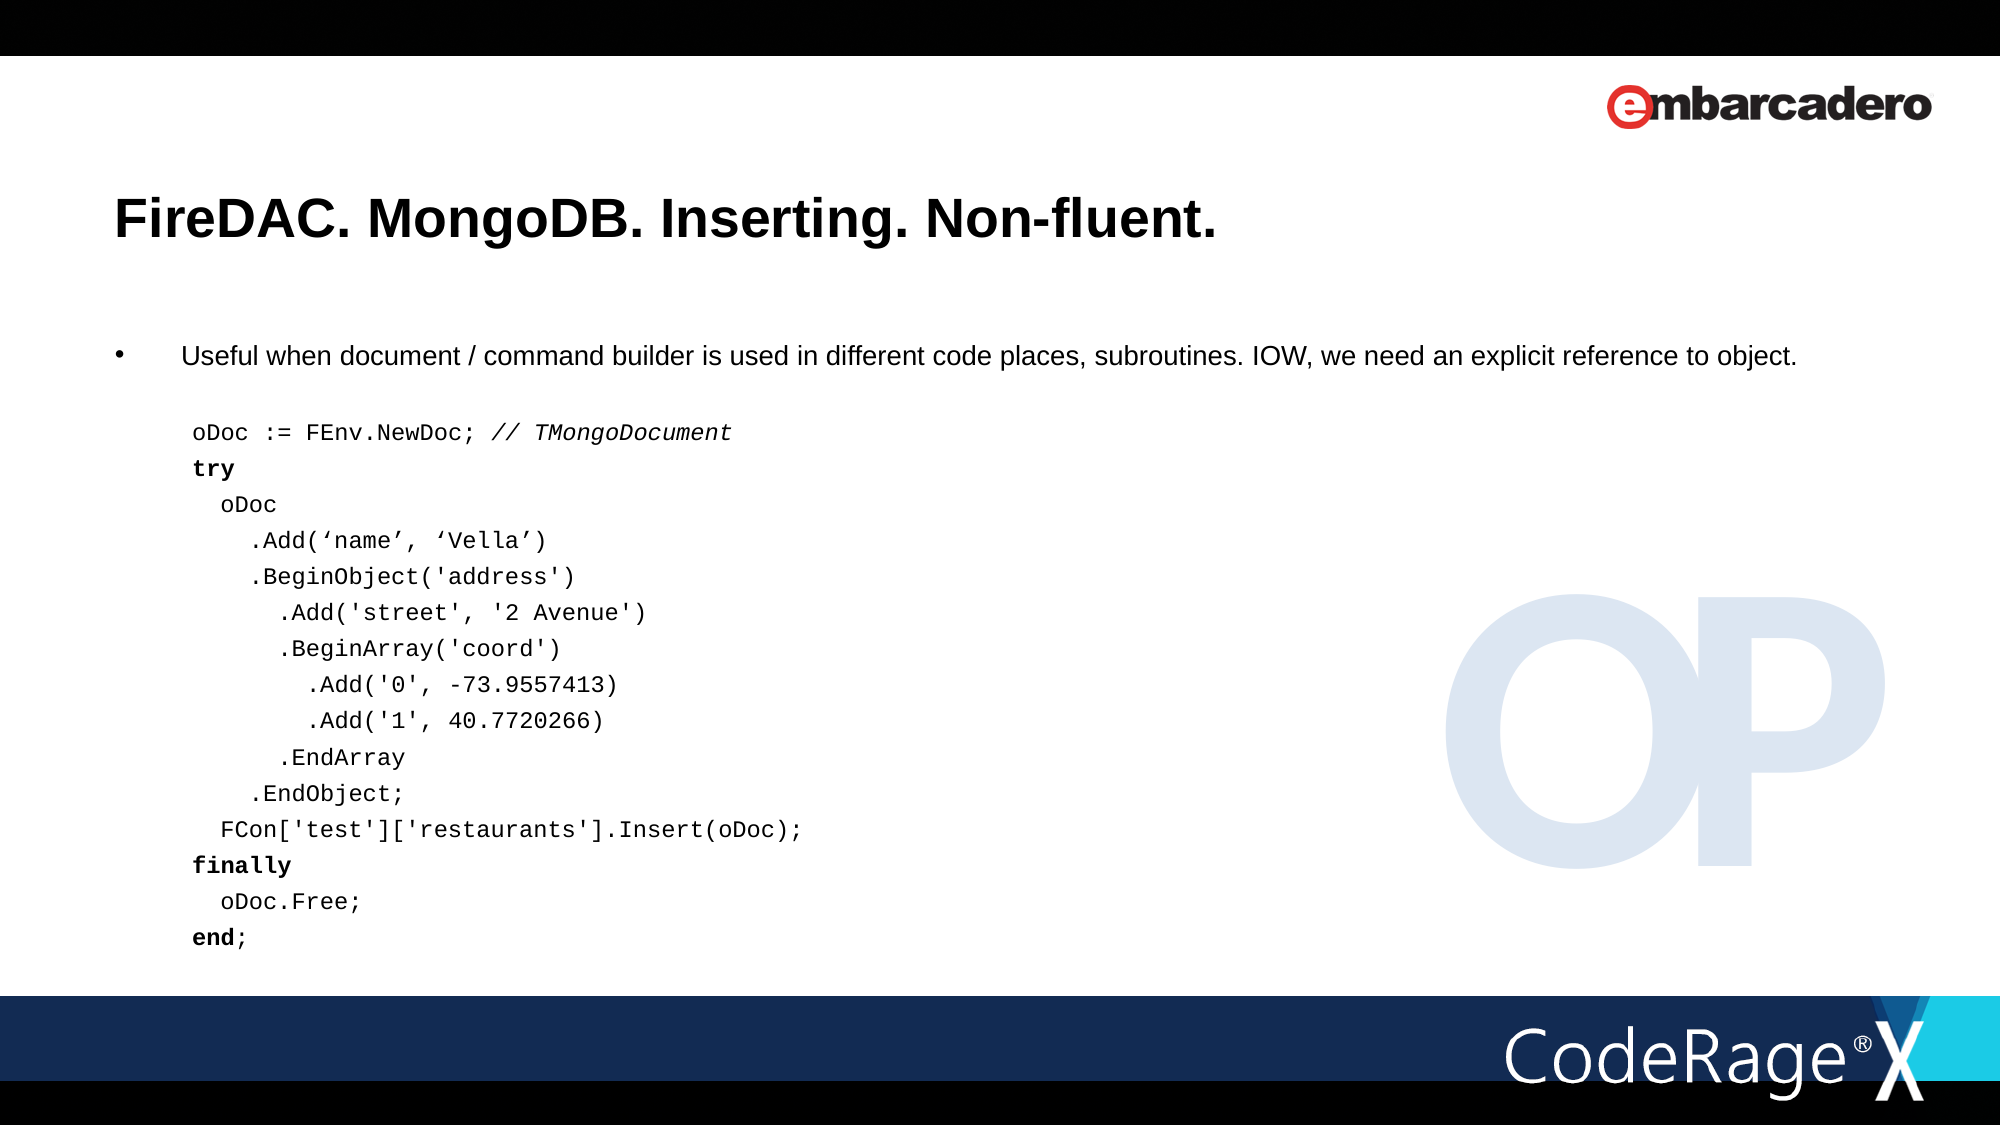

# FireDAC. MongoDB. Inserting. Non-fluent.
Useful when document / command builder is used in different code places, subroutines. IOW, we need an explicit reference to object.

oDoc := FEnv.NewDoc; // TMongoDocument
try
  oDoc
    .Add(‘name’, ‘Vella’)
    .BeginObject('address')
      .Add('street', '2 Avenue')
      .BeginArray('coord')
        .Add('0', -73.9557413)
        .Add('1', 40.7720266)
      .EndArray
    .EndObject;
  FCon['test']['restaurants'].Insert(oDoc);
finally
  oDoc.Free;
end;
OP